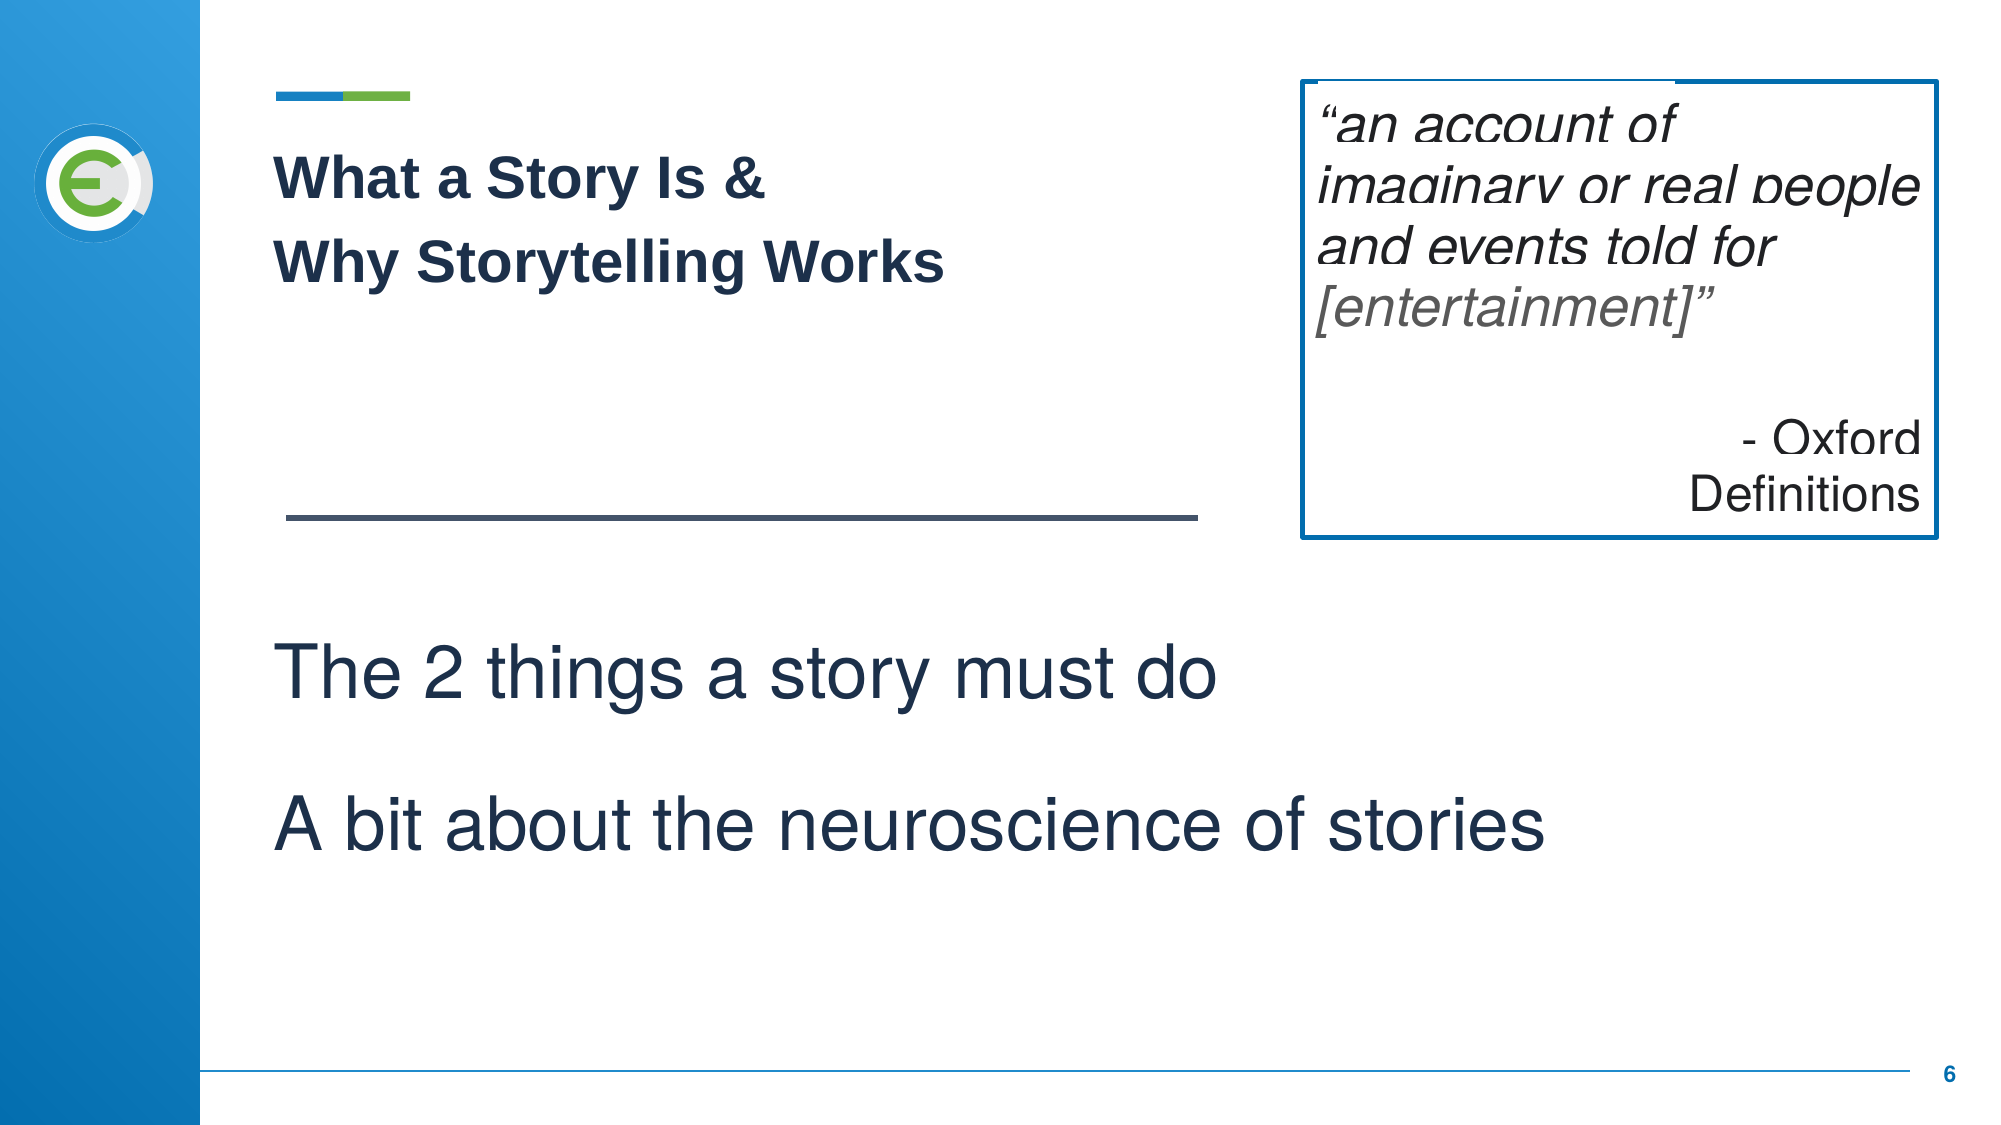

“an account of imaginary or real people and events told for [entertainment]”
		- Oxford Definitions
# What a Story Is &
Why Storytelling Works

The 2 things a story must do
A bit about the neuroscience of stories